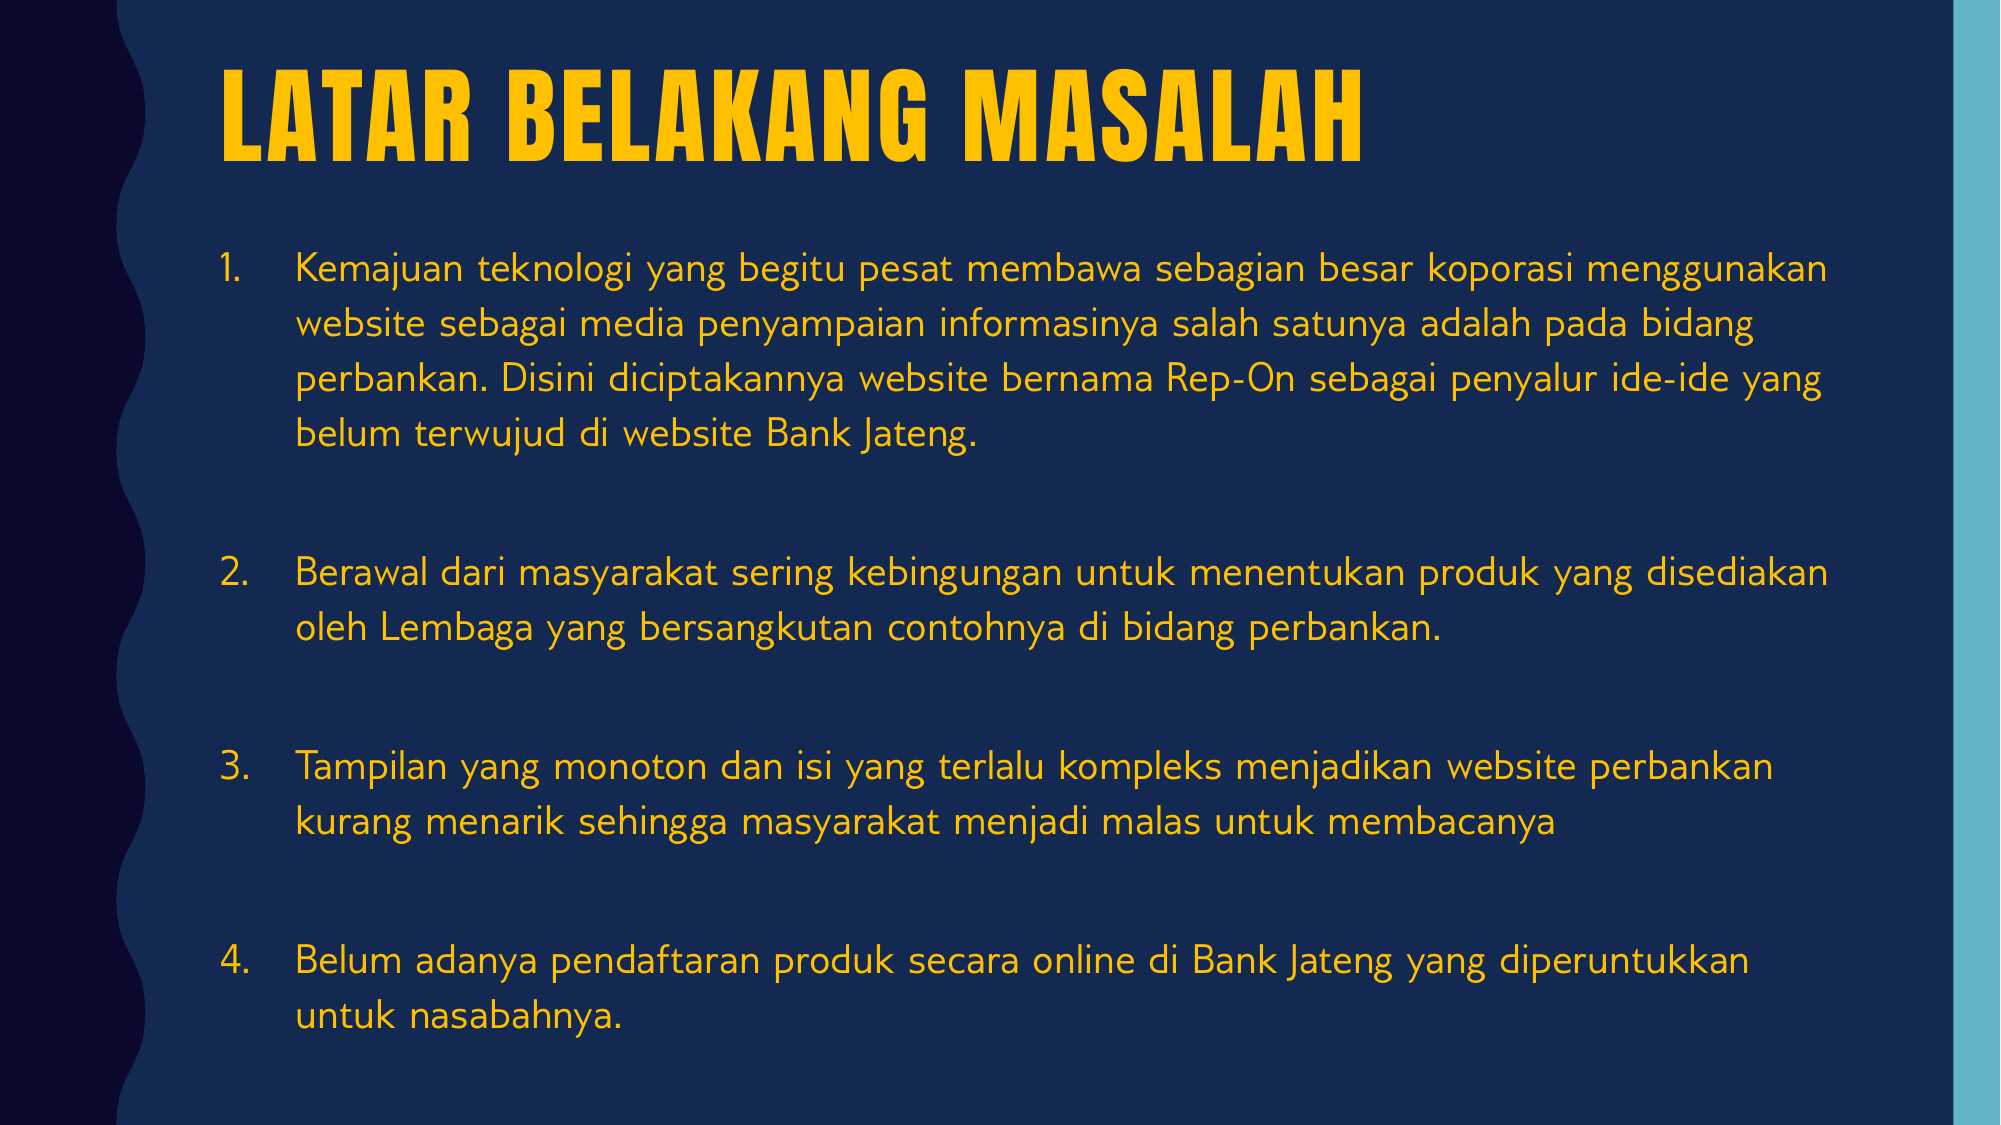

# Latar belakang Masalah
Kemajuan teknologi yang begitu pesat membawa sebagian besar koporasi menggunakan website sebagai media penyampaian informasinya salah satunya adalah pada bidang perbankan. Disini diciptakannya website bernama Rep-On sebagai penyalur ide-ide yang belum terwujud di website Bank Jateng.

Berawal dari masyarakat sering kebingungan untuk menentukan produk yang disediakan oleh Lembaga yang bersangkutan contohnya di bidang perbankan.

Tampilan yang monoton dan isi yang terlalu kompleks menjadikan website perbankan kurang menarik sehingga masyarakat menjadi malas untuk membacanya

Belum adanya pendaftaran produk secara online di Bank Jateng yang diperuntukkan untuk nasabahnya.